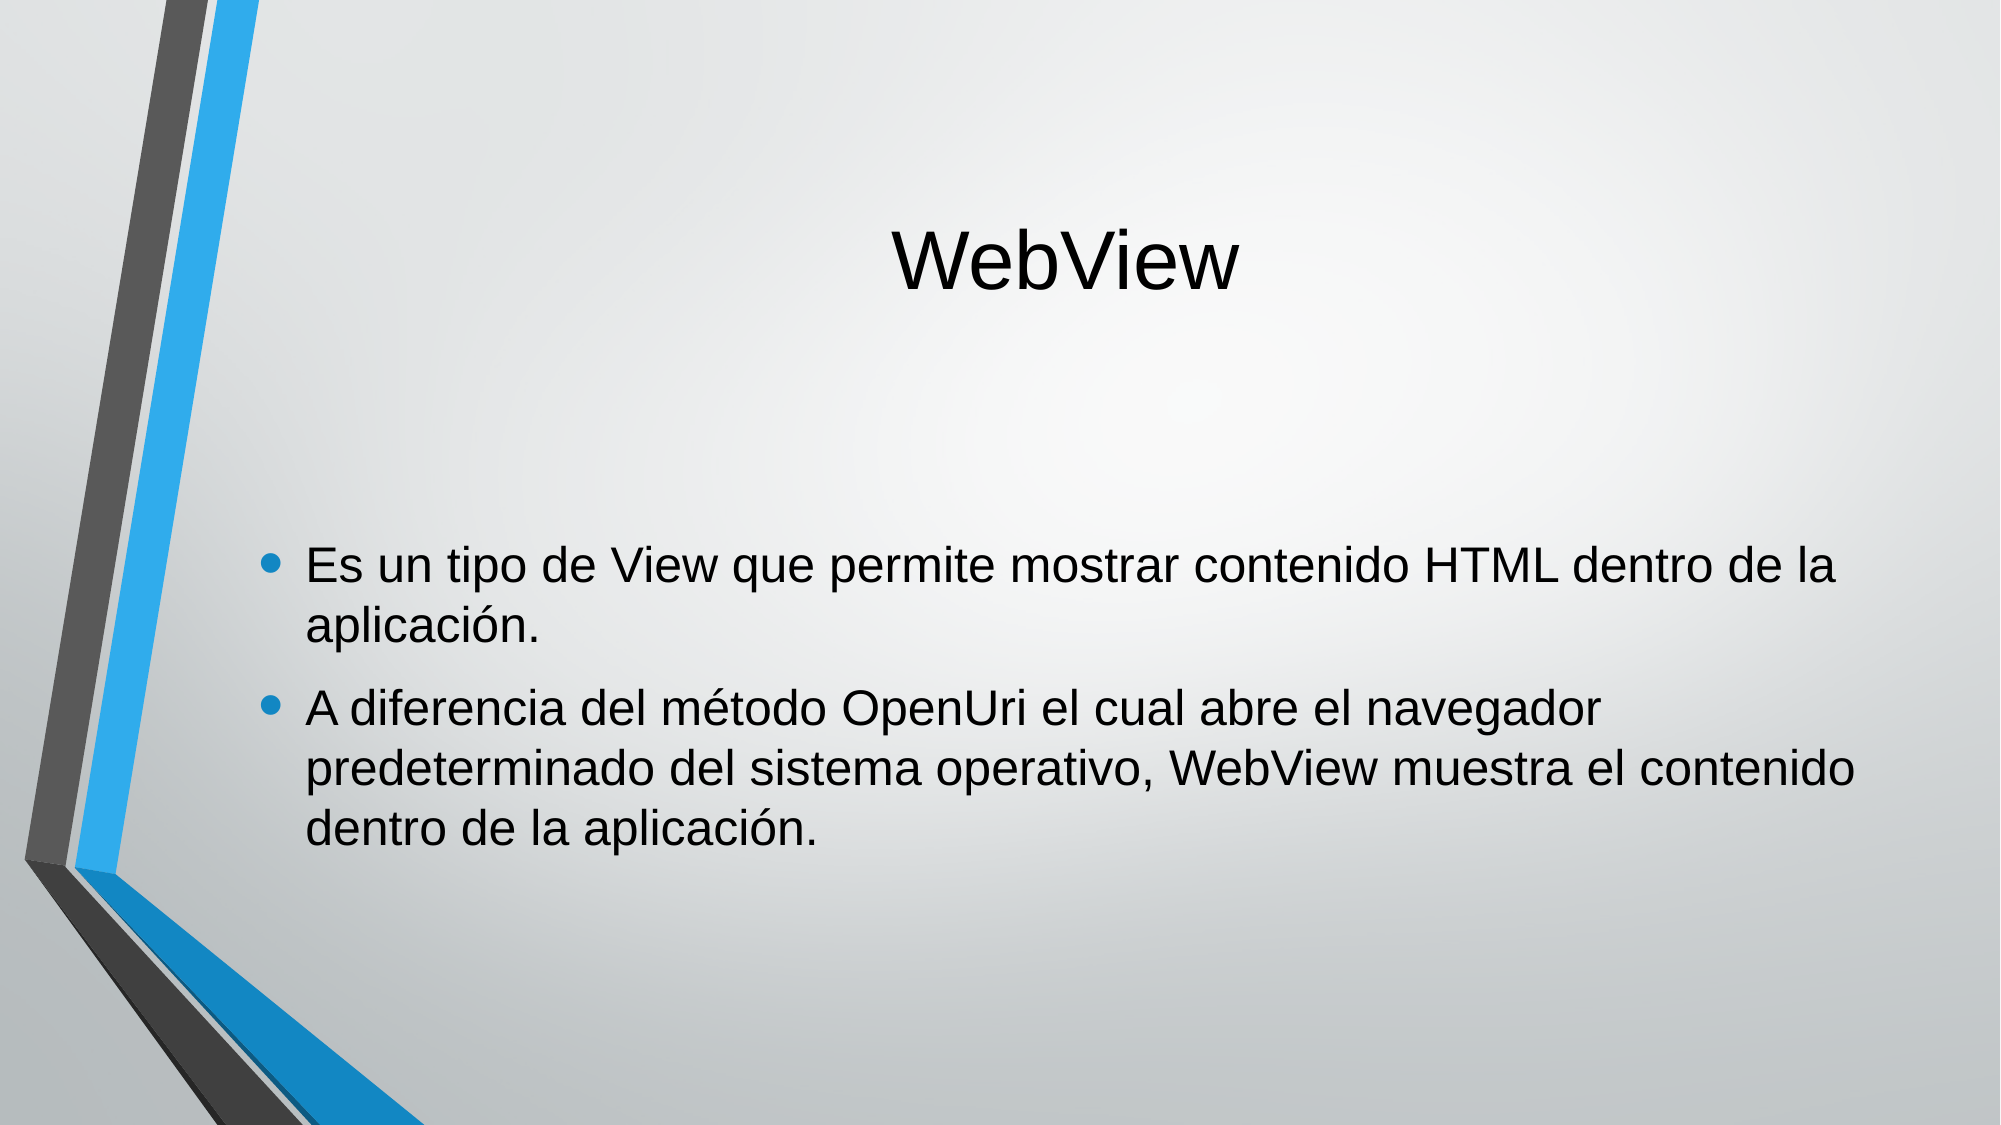

# WebView
Es un tipo de View que permite mostrar contenido HTML dentro de la aplicación.
A diferencia del método OpenUri el cual abre el navegador predeterminado del sistema operativo, WebView muestra el contenido dentro de la aplicación.